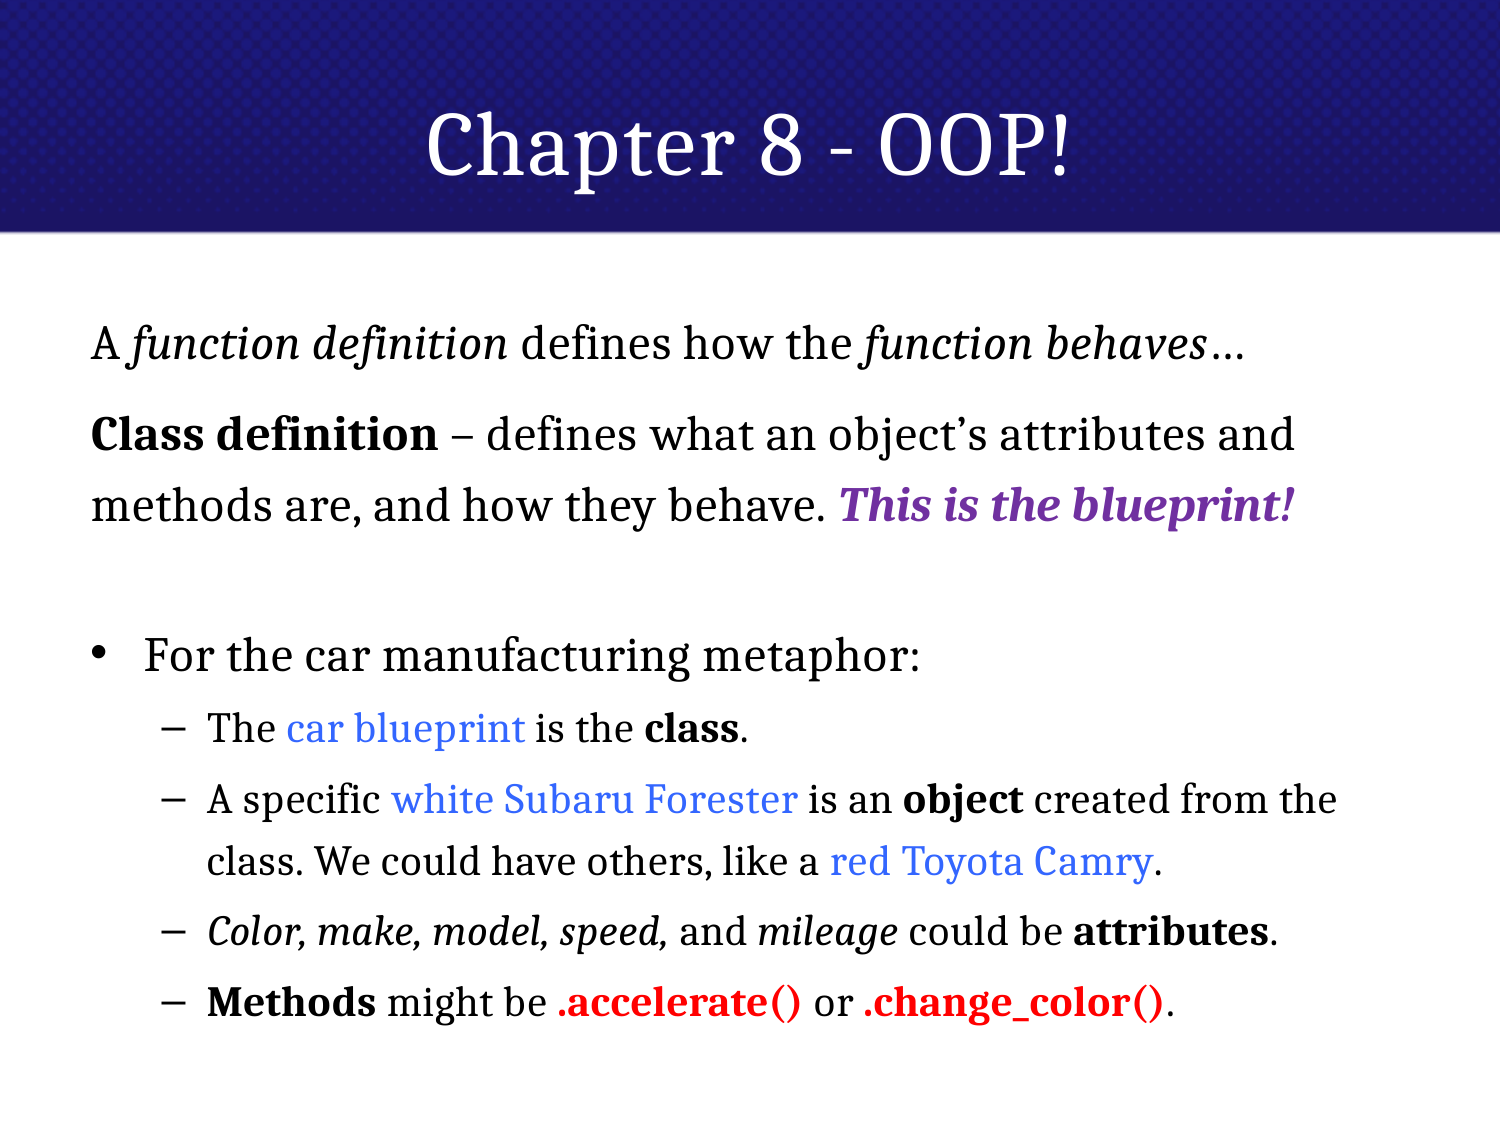

# Chapter 8 - OOP!
A function definition defines how the function behaves…
Class definition – defines what an object’s attributes and methods are, and how they behave. This is the blueprint!

For the car manufacturing metaphor:
The car blueprint is the class.
A specific white Subaru Forester is an object created from the class. We could have others, like a red Toyota Camry.
Color, make, model, speed, and mileage could be attributes.
Methods might be .accelerate() or .change_color().